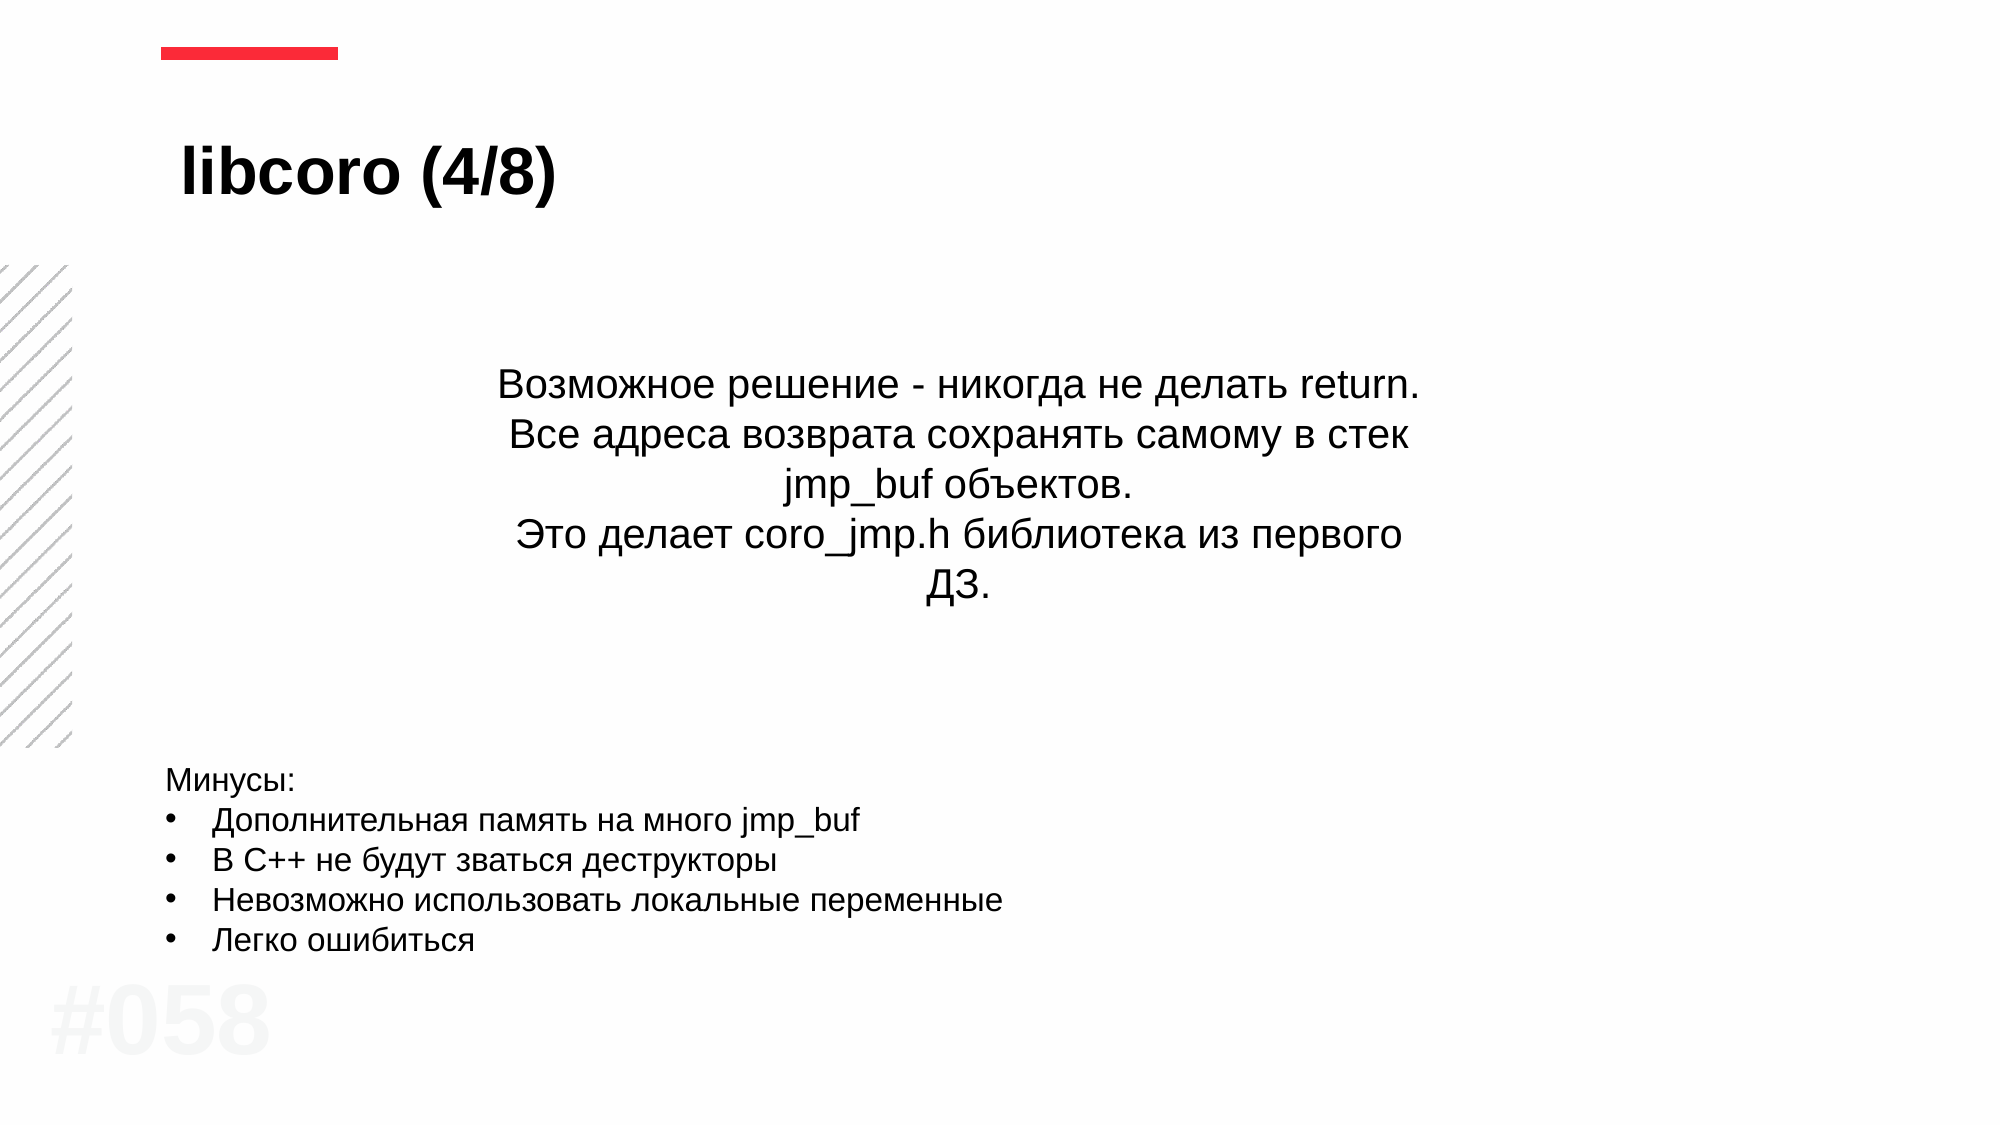

libcoro (4/8)
Возможное решение - никогда не делать return.
Все адреса возврата сохранять самому в стек jmp_buf объектов.
Это делает coro_jmp.h библиотека из первого ДЗ.
Минусы:
Дополнительная память на много jmp_buf
В С++ не будут зваться деструкторы
Невозможно использовать локальные переменные
Легко ошибиться

#058